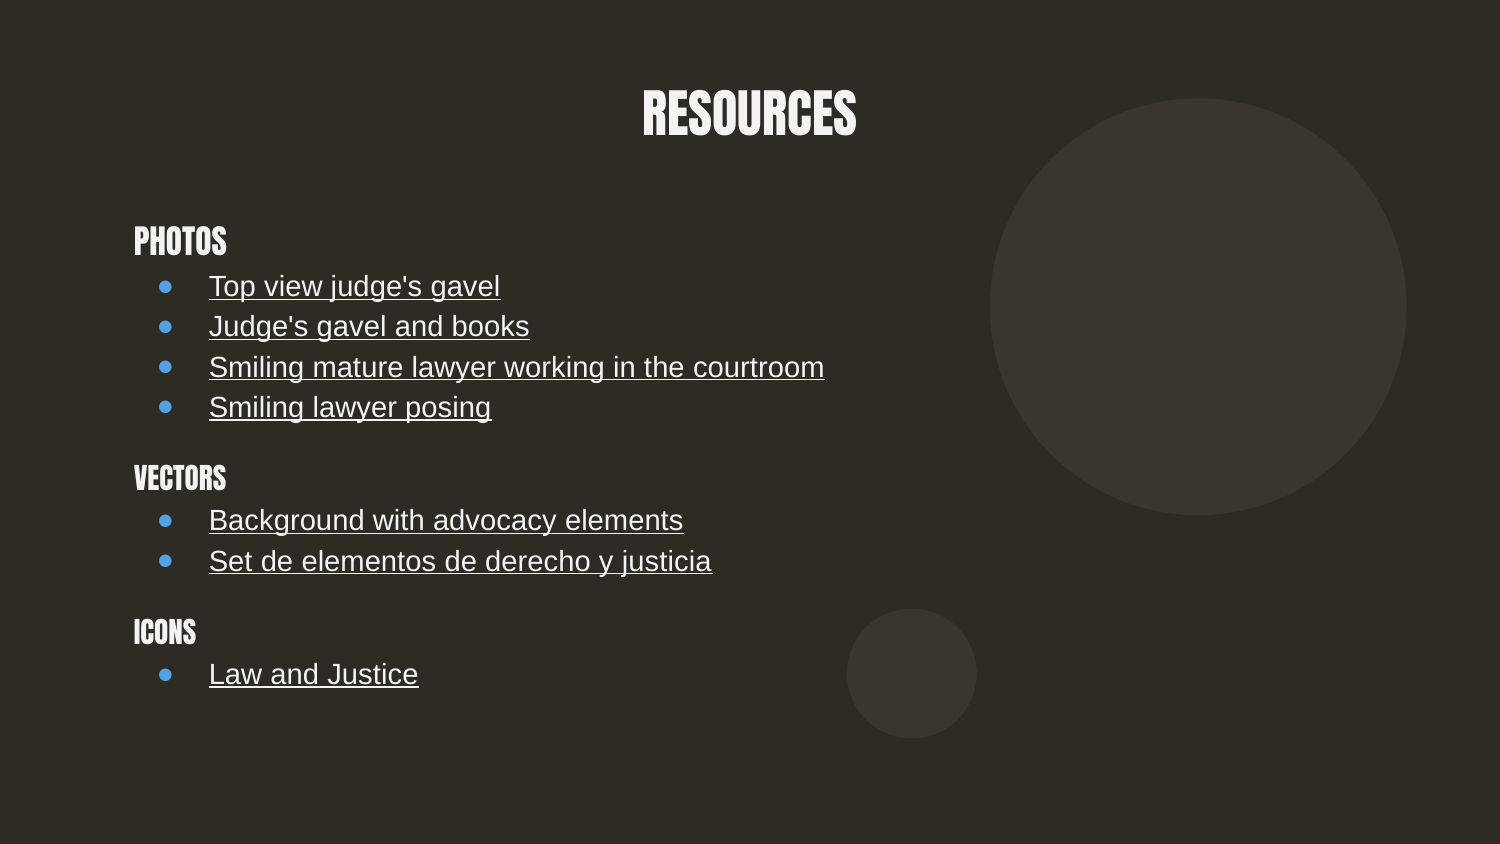

# RESOURCES
PHOTOS
Top view judge's gavel
Judge's gavel and books
Smiling mature lawyer working in the courtroom
Smiling lawyer posing
VECTORS
Background with advocacy elements
Set de elementos de derecho y justicia
ICONS
Law and Justice